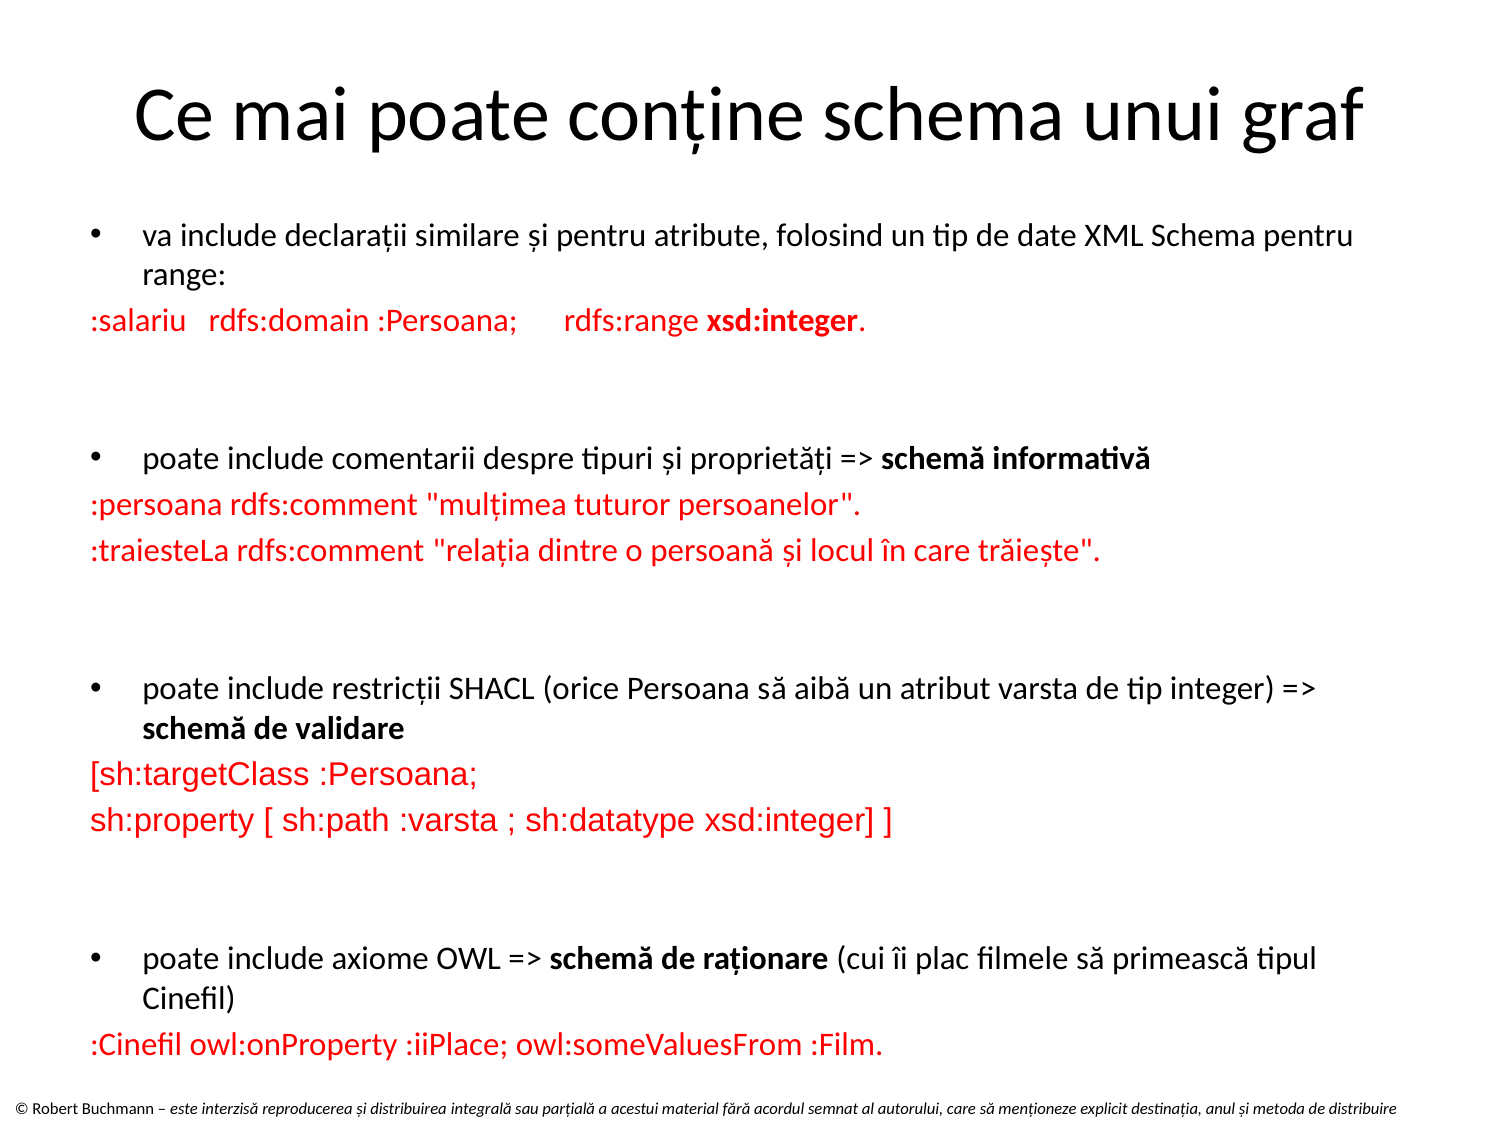

# Ce mai poate conține schema unui graf
va include declarații similare și pentru atribute, folosind un tip de date XML Schema pentru range:
:salariu 	rdfs:domain :Persoana; 	rdfs:range xsd:integer.

poate include comentarii despre tipuri și proprietăți => schemă informativă
:persoana rdfs:comment "mulțimea tuturor persoanelor".
:traiesteLa rdfs:comment "relația dintre o persoană și locul în care trăiește".

poate include restricții SHACL (orice Persoana să aibă un atribut varsta de tip integer) => schemă de validare
[sh:targetClass :Persoana;
sh:property [ sh:path :varsta ; sh:datatype xsd:integer] ]

poate include axiome OWL => schemă de raționare (cui îi plac filmele să primească tipul Cinefil)
:Cinefil owl:onProperty :iiPlace; owl:someValuesFrom :Film.